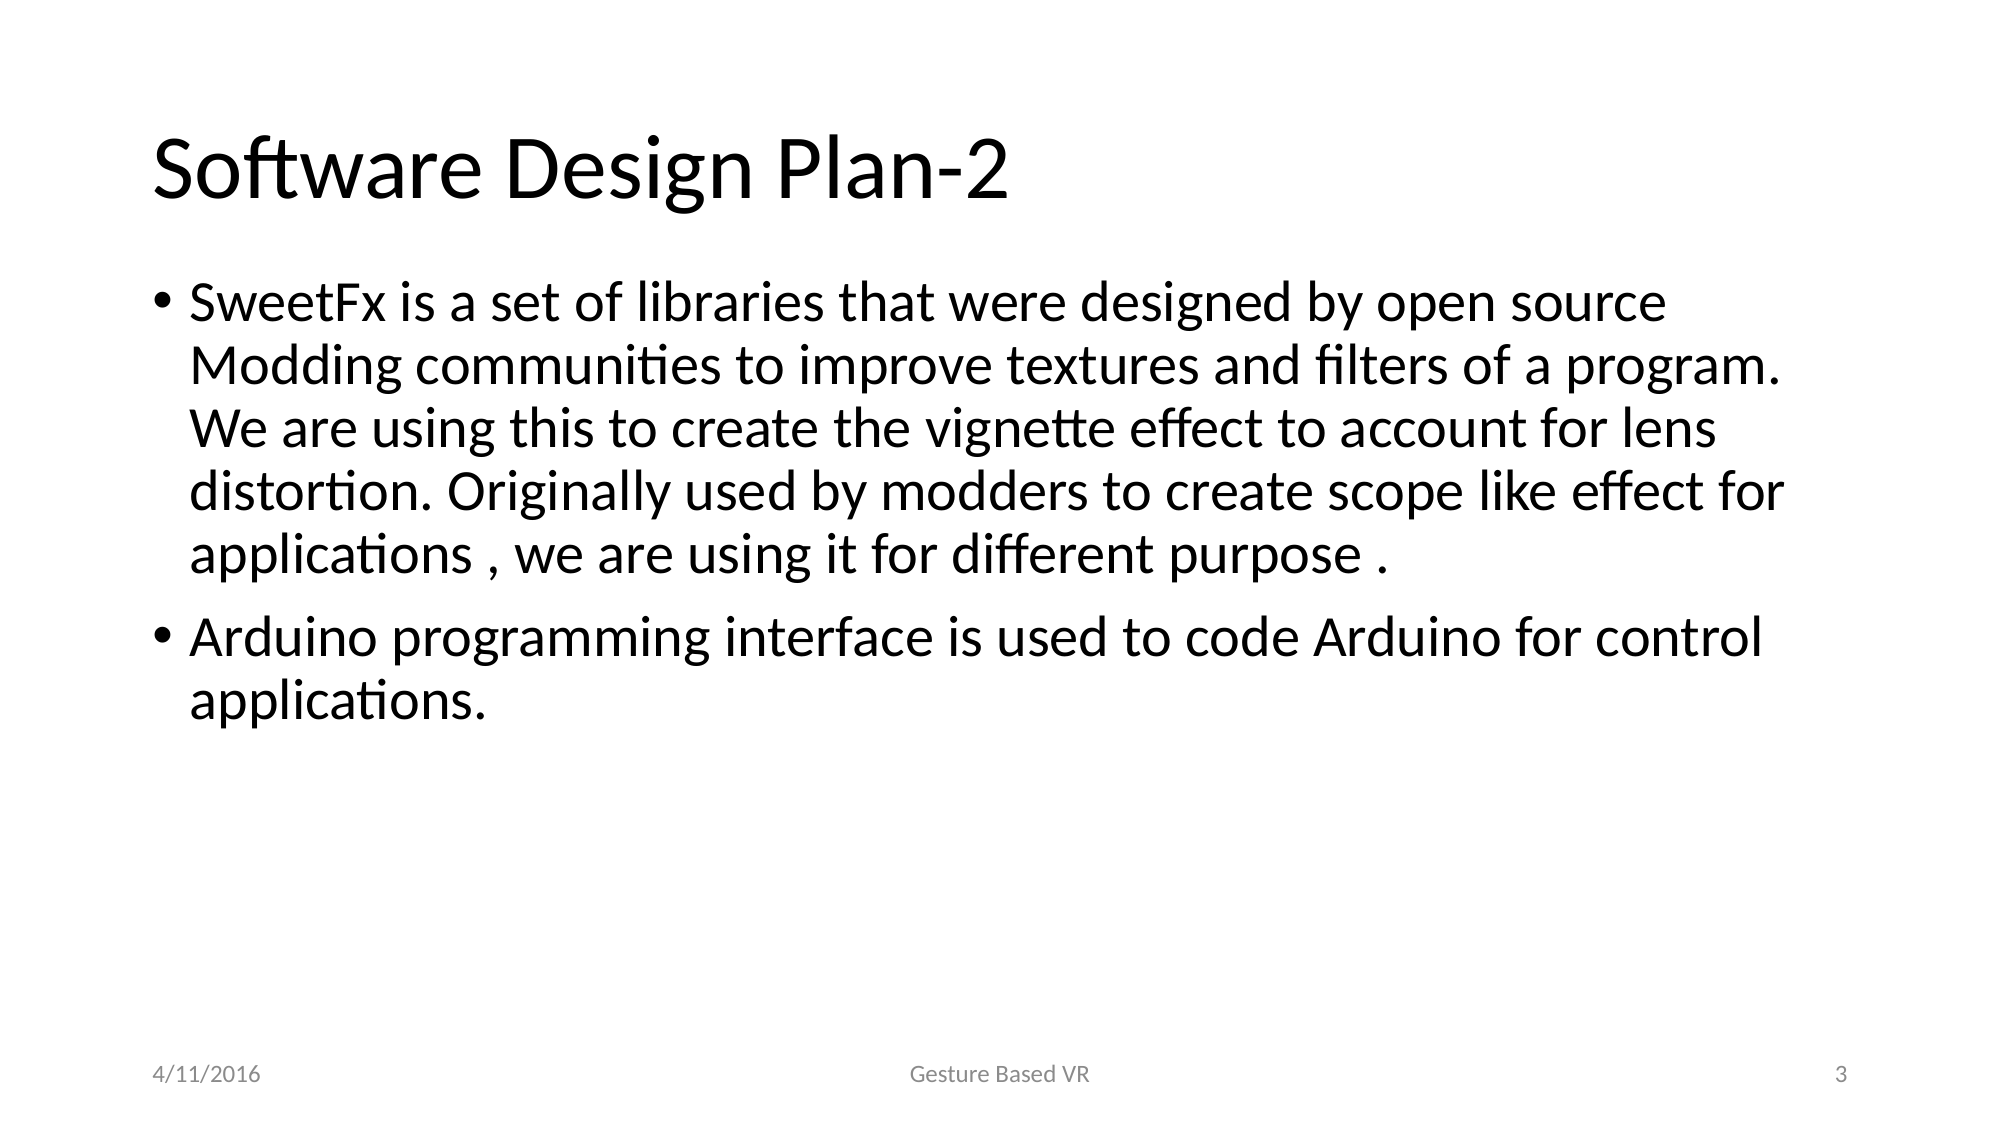

# Software Design Plan-2
SweetFx is a set of libraries that were designed by open source Modding communities to improve textures and filters of a program. We are using this to create the vignette effect to account for lens distortion. Originally used by modders to create scope like effect for applications , we are using it for different purpose .
Arduino programming interface is used to code Arduino for control applications.

4/11/2016
Gesture Based VR
3